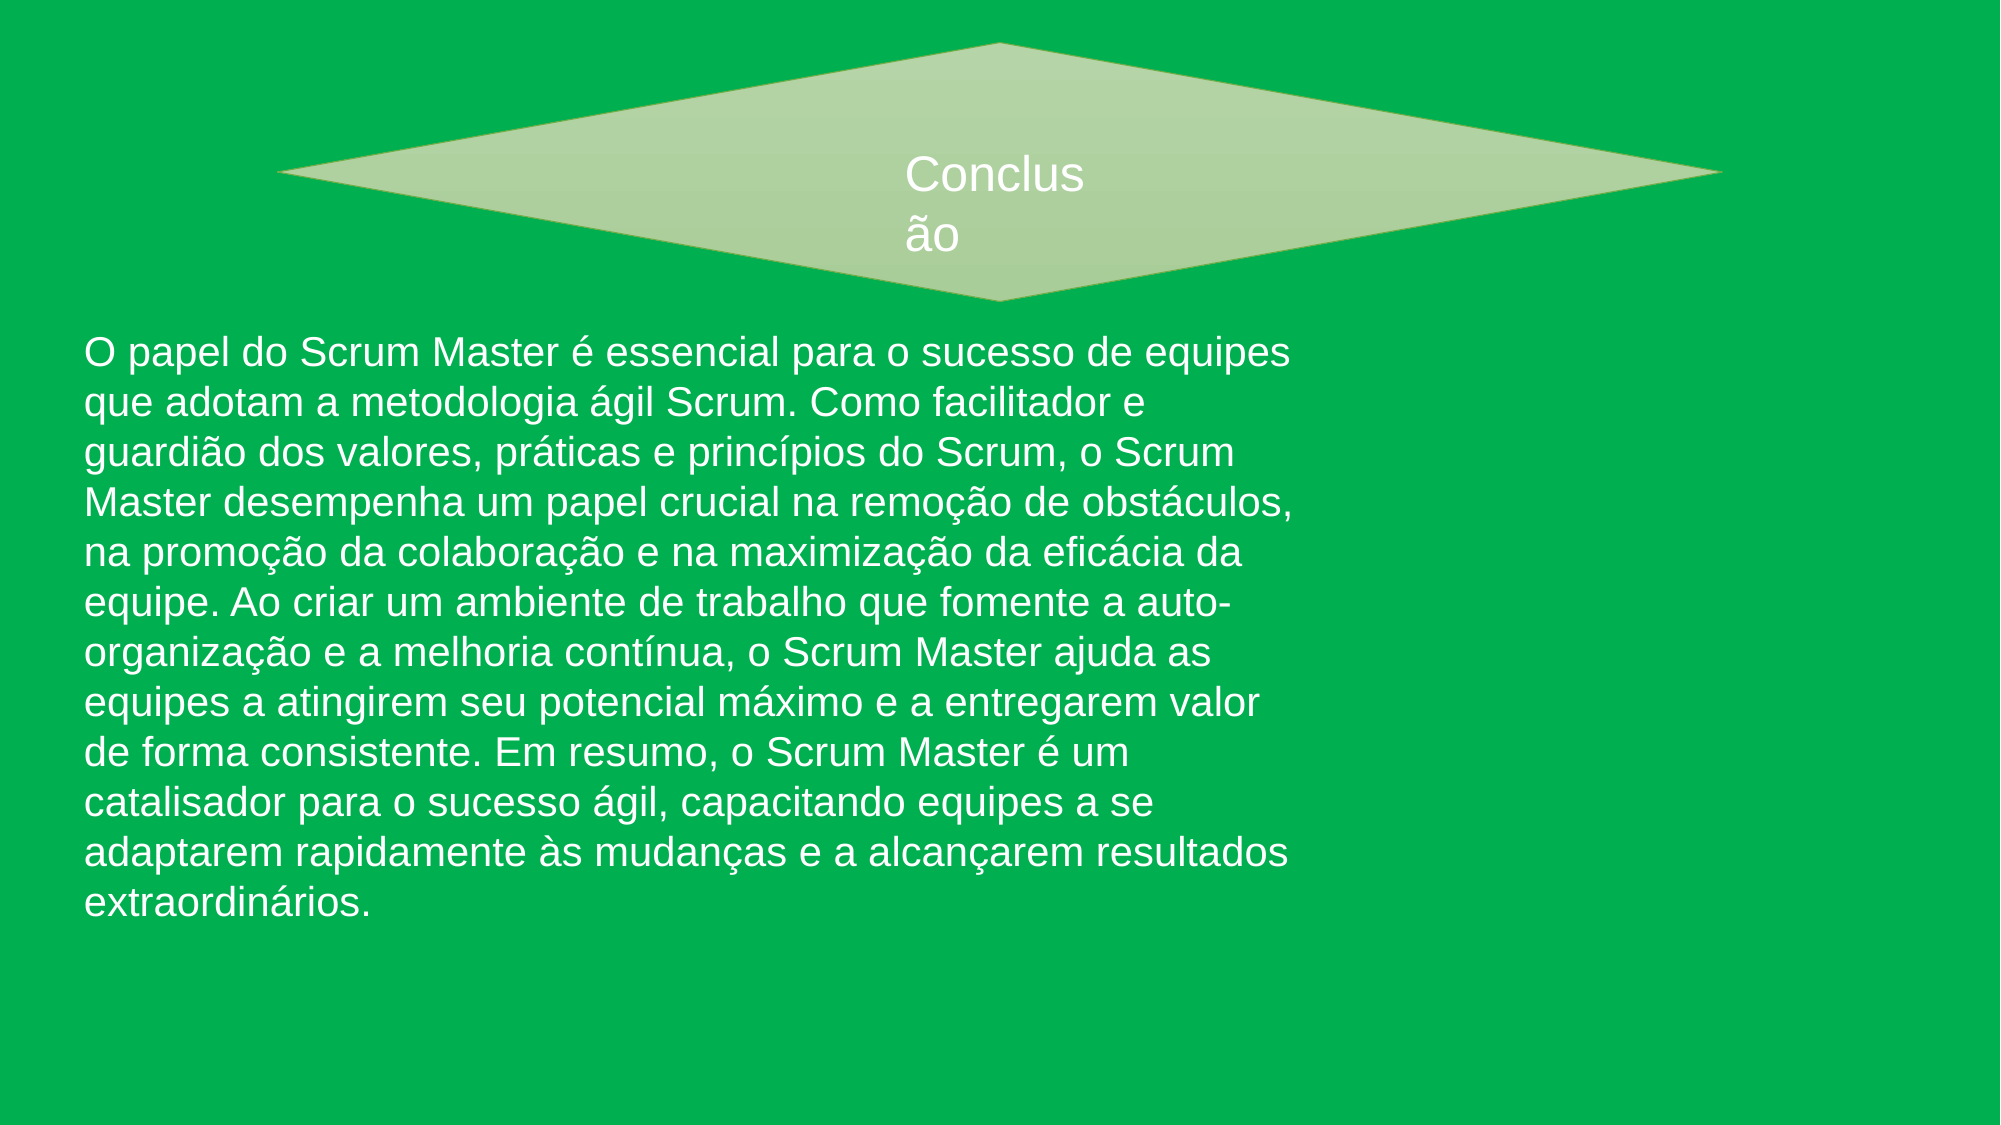

Conclusão
O papel do Scrum Master é essencial para o sucesso de equipes que adotam a metodologia ágil Scrum. Como facilitador e guardião dos valores, práticas e princípios do Scrum, o Scrum Master desempenha um papel crucial na remoção de obstáculos, na promoção da colaboração e na maximização da eficácia da equipe. Ao criar um ambiente de trabalho que fomente a auto-organização e a melhoria contínua, o Scrum Master ajuda as equipes a atingirem seu potencial máximo e a entregarem valor de forma consistente. Em resumo, o Scrum Master é um catalisador para o sucesso ágil, capacitando equipes a se adaptarem rapidamente às mudanças e a alcançarem resultados extraordinários.